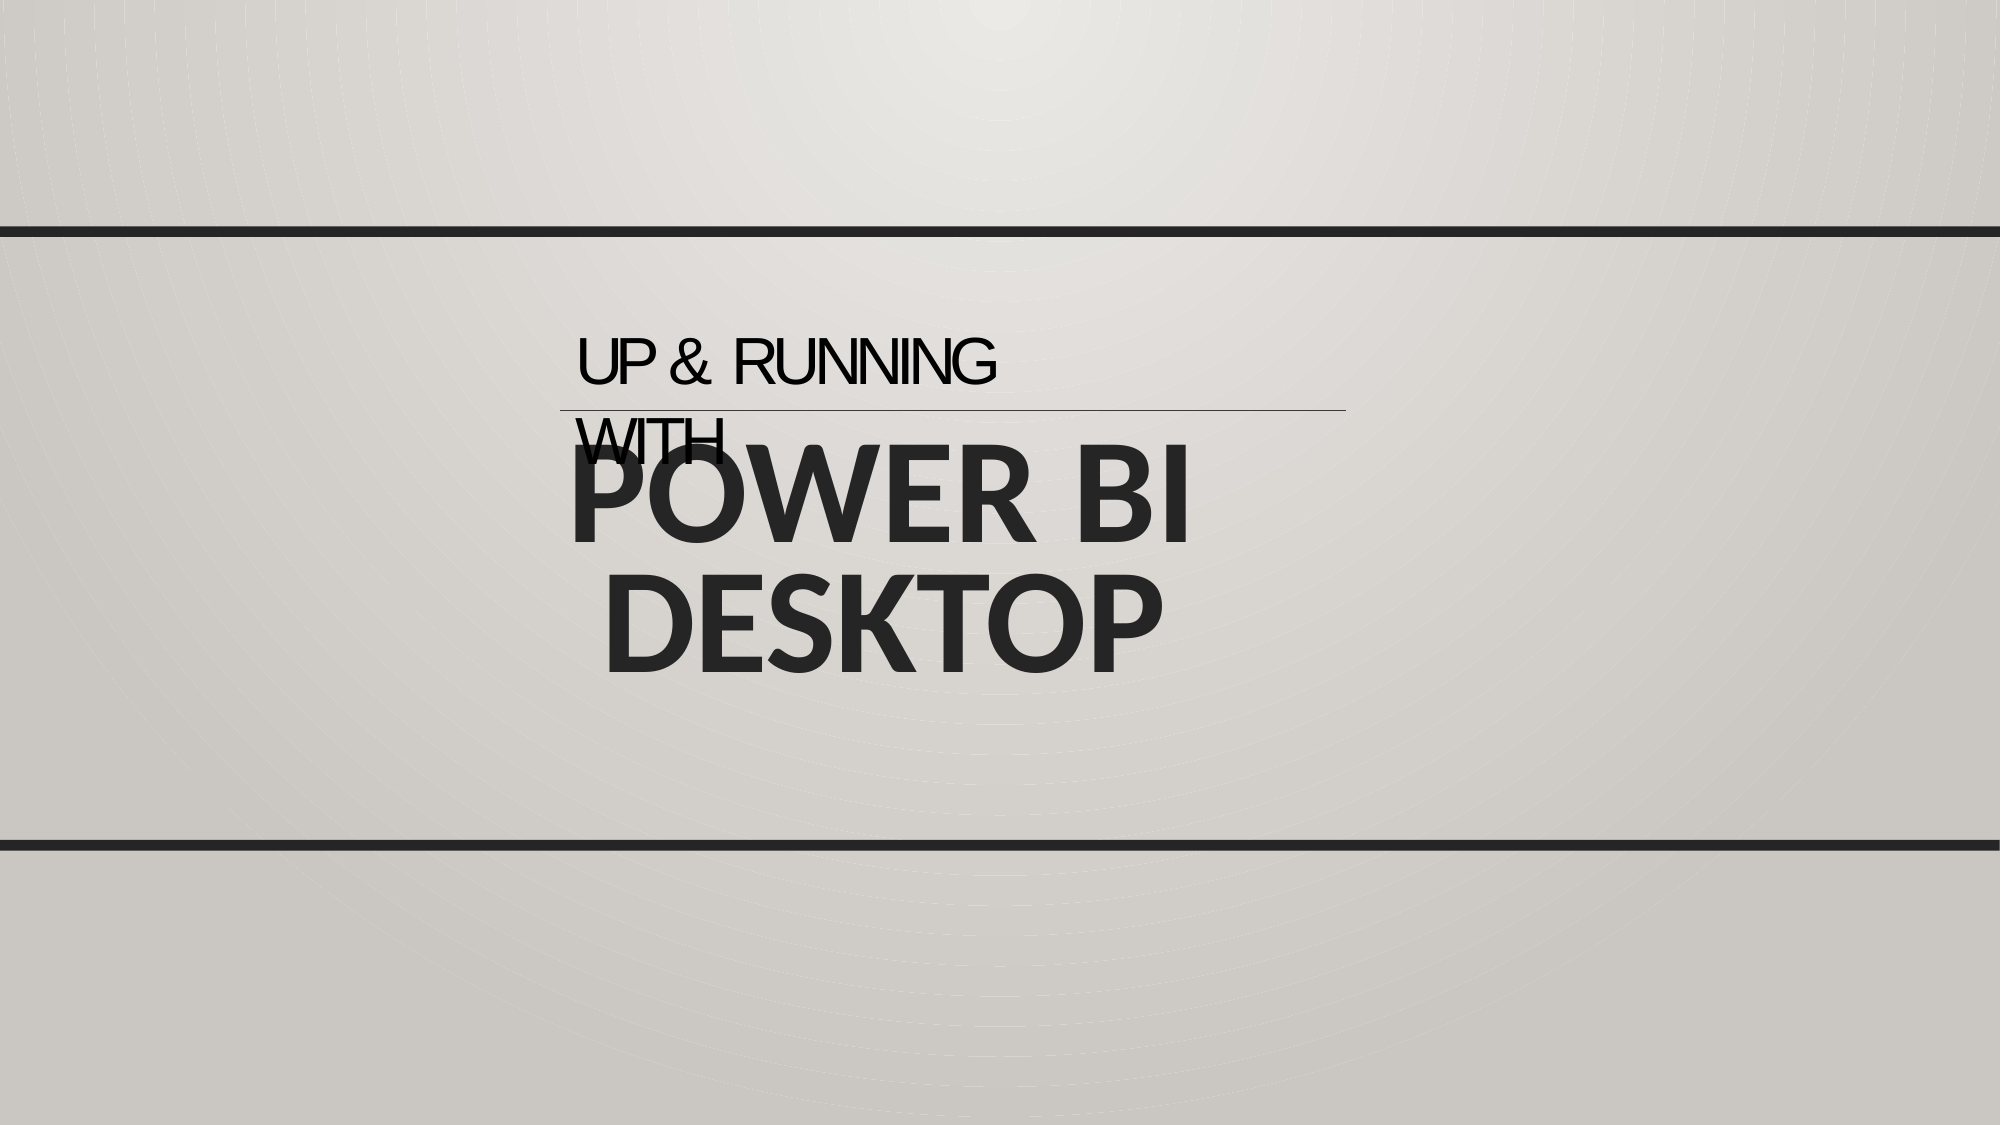

# UP & RUNNING WITH
POWER BI  DESKTOP